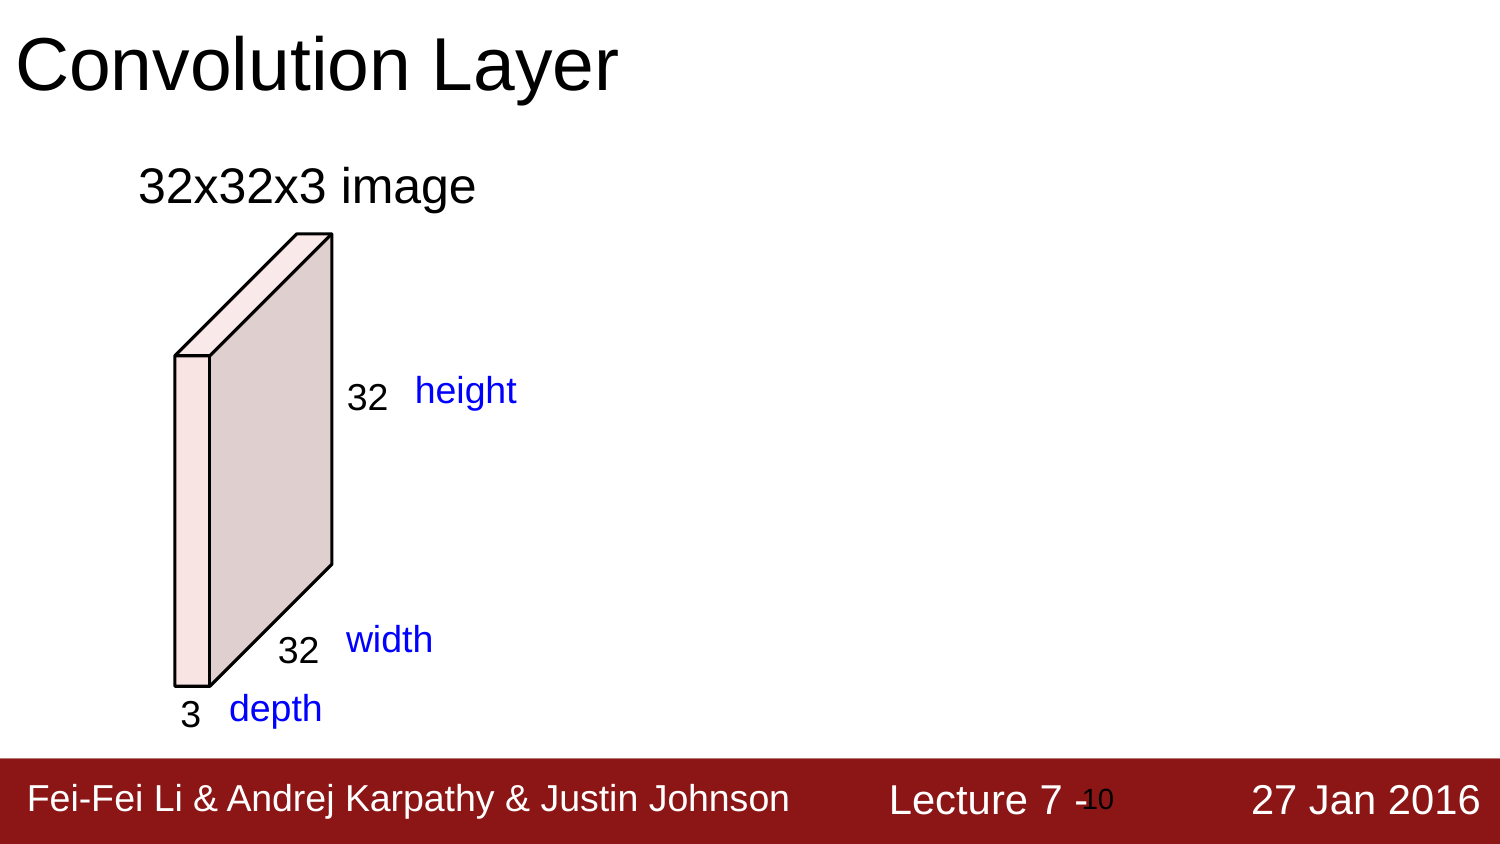

Convolution Layer
32x32x3 image

height
32
width
32
depth
3
10